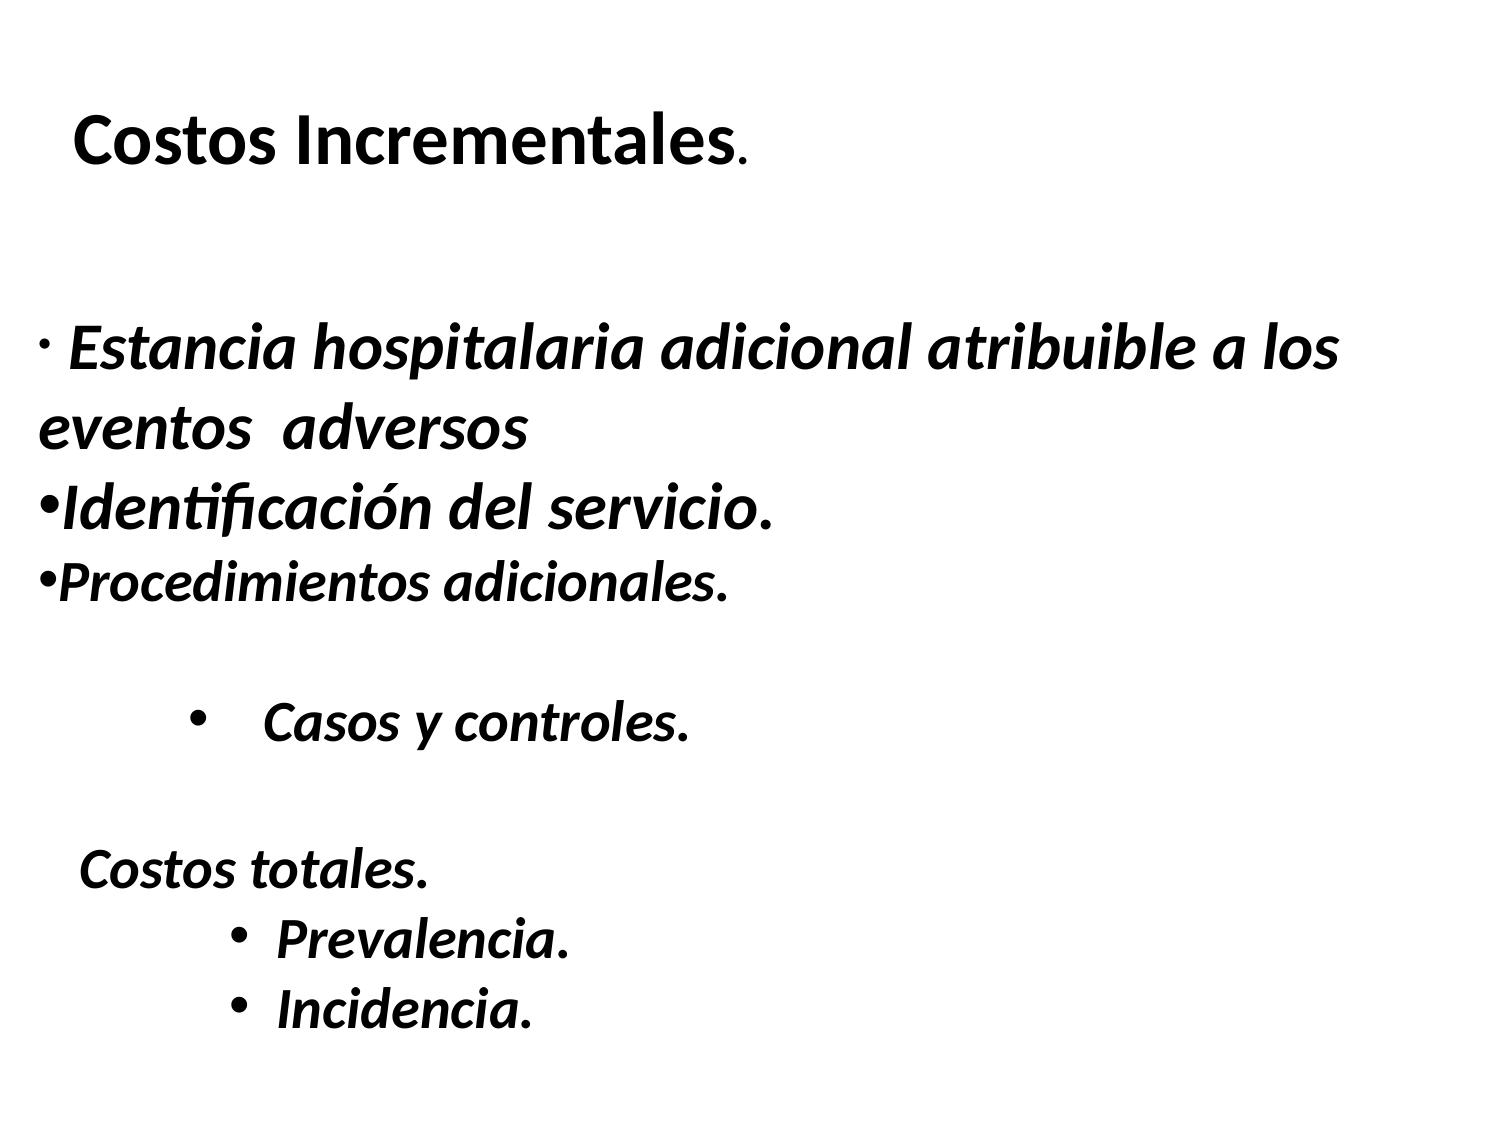

Costos Incrementales.
  Estancia hospitalaria adicional atribuible a los eventos  adversos
Identificación del servicio.
Procedimientos adicionales.

Casos y controles.
Costos totales.
Prevalencia.
Incidencia.